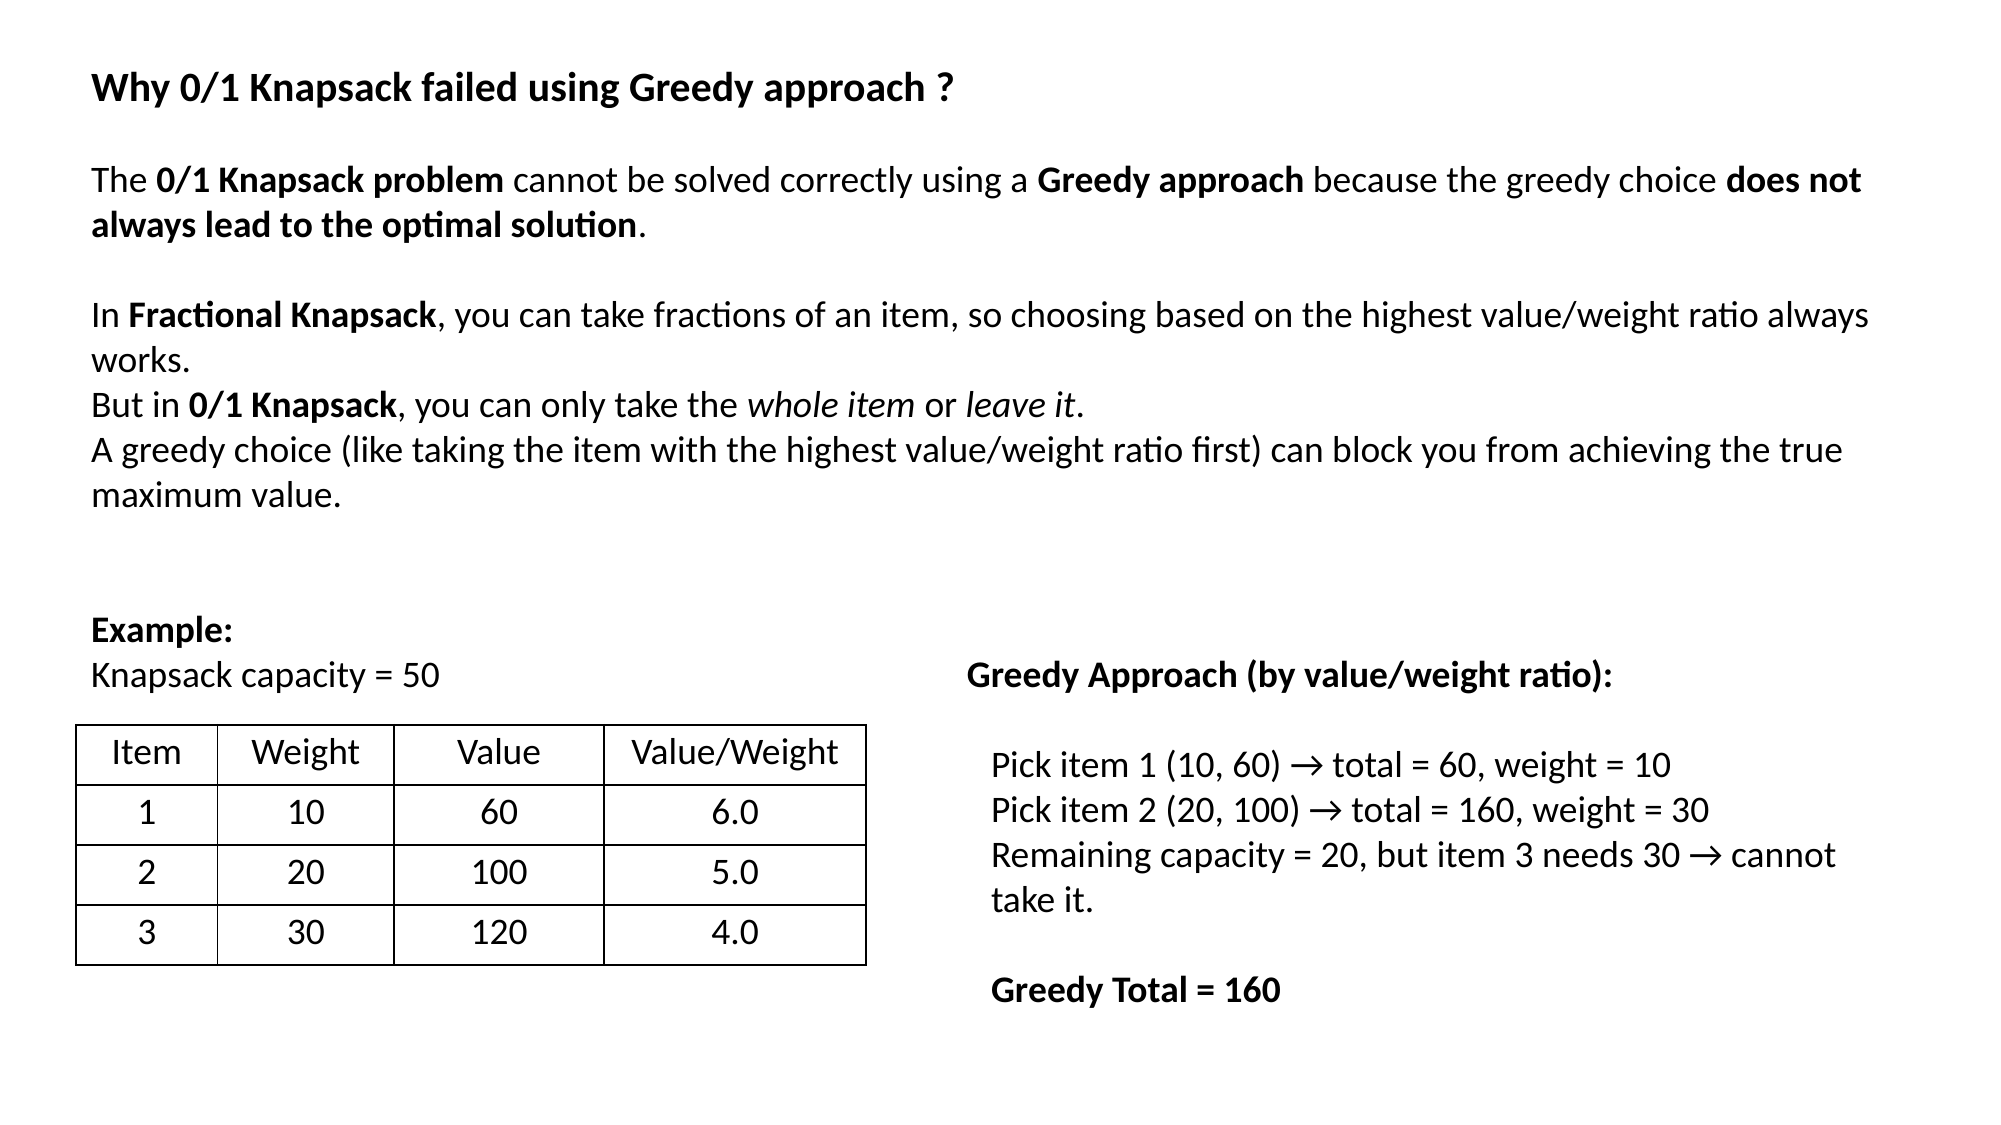

Why 0/1 Knapsack failed using Greedy approach ?

The 0/1 Knapsack problem cannot be solved correctly using a Greedy approach because the greedy choice does not always lead to the optimal solution.

In Fractional Knapsack, you can take fractions of an item, so choosing based on the highest value/weight ratio always works.
But in 0/1 Knapsack, you can only take the whole item or leave it.
A greedy choice (like taking the item with the highest value/weight ratio first) can block you from achieving the true maximum value.

Example:
Knapsack capacity = 50                                                              Greedy Approach (by value/weight ratio):

						Pick item 1 (10, 60) → total = 60, weight = 10
						Pick item 2 (20, 100) → total = 160, weight = 30
						Remaining capacity = 20, but item 3 needs 30 → cannot 							take it.
						Greedy Total = 160

| Item | Weight | Value | Value/Weight |
| --- | --- | --- | --- |
| 1 | 10 | 60 | 6.0 |
| 2 | 20 | 100 | 5.0 |
| 3 | 30 | 120 | 4.0 |